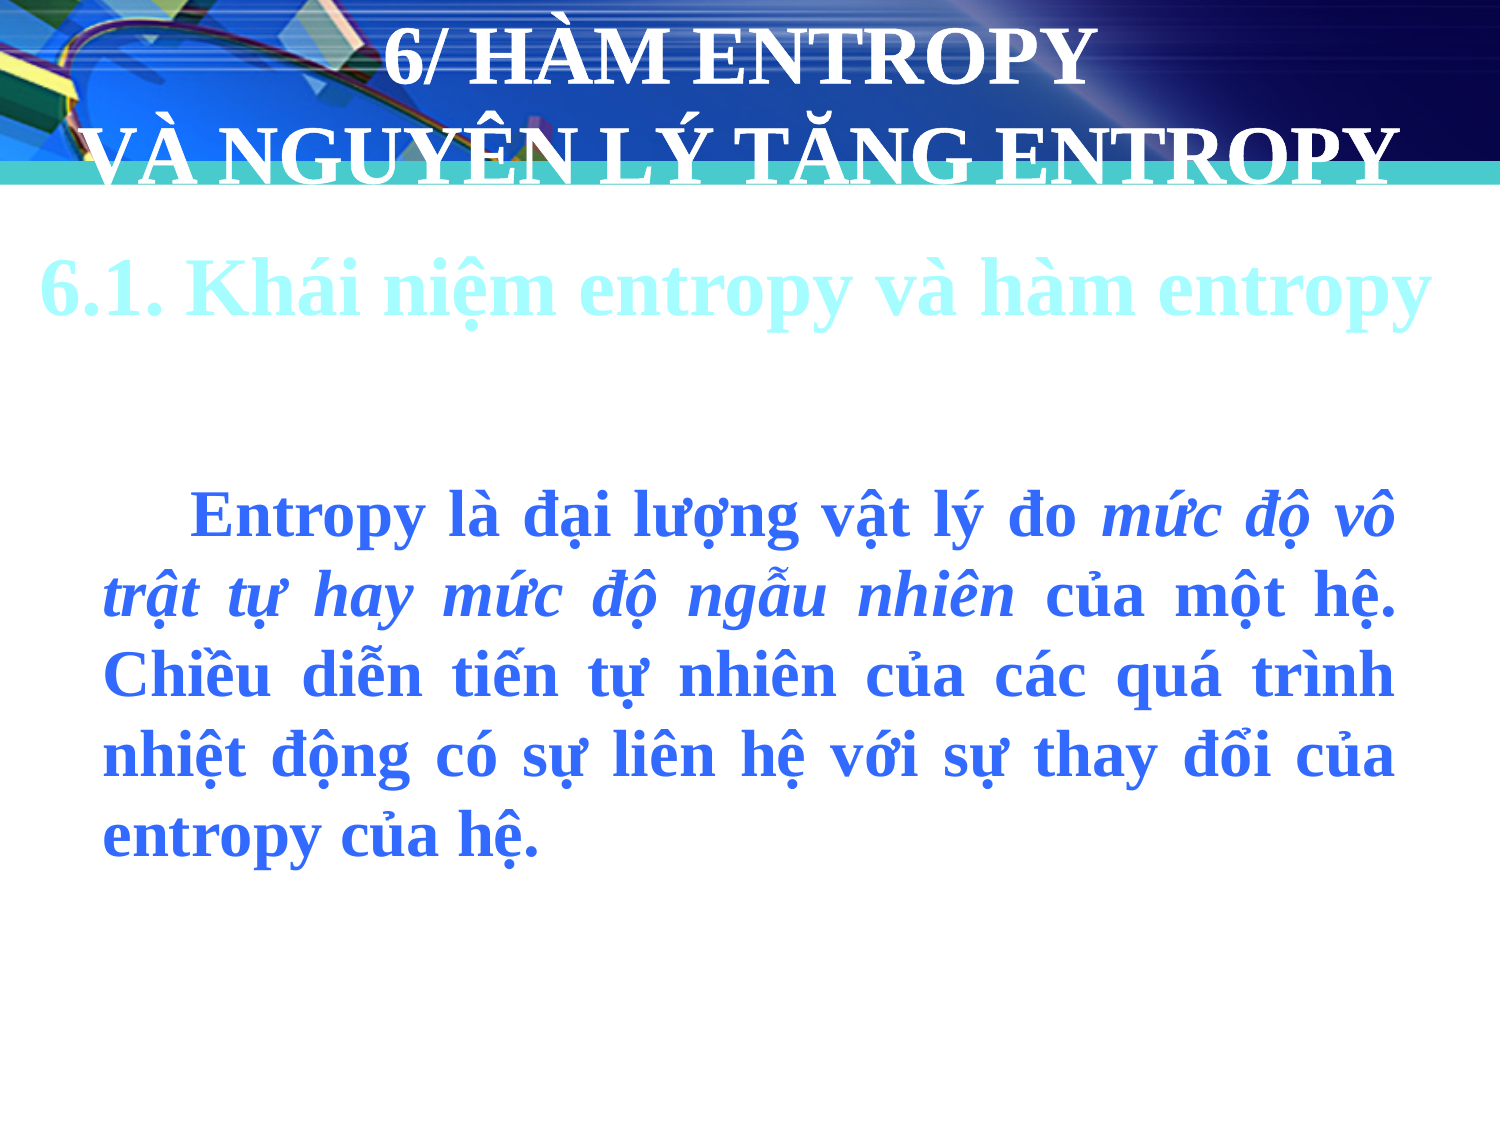

# 6/ HÀM ENTROPY VÀ NGUYÊN LÝ TĂNG ENTROPY
6.1. Khái niệm entropy và hàm entropy
Entropy là đại lượng vật lý đo mức độ vô trật tự hay mức độ ngẫu nhiên của một hệ. Chiều diễn tiến tự nhiên của các quá trình nhiệt động có sự liên hệ với sự thay đổi của entropy của hệ.